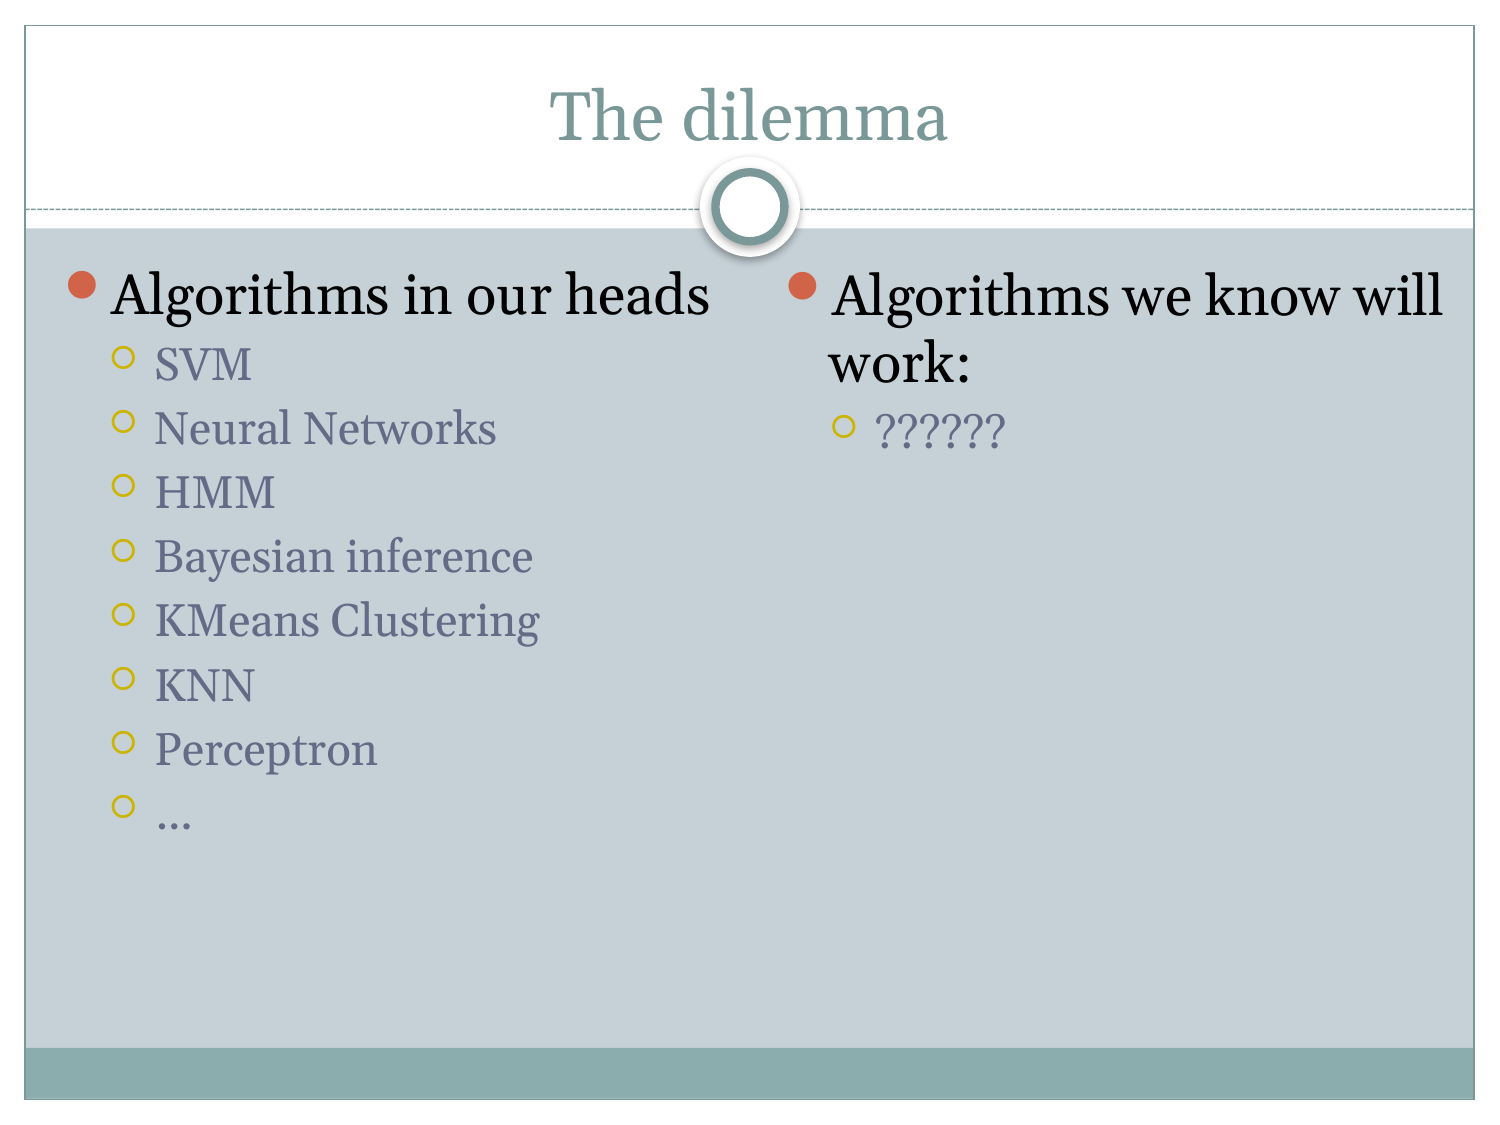

# The dilemma

Algorithms in our heads
SVM
Neural Networks
HMM
Bayesian inference
KMeans Clustering
KNN
Perceptron
…
Algorithms we know will work:
??????